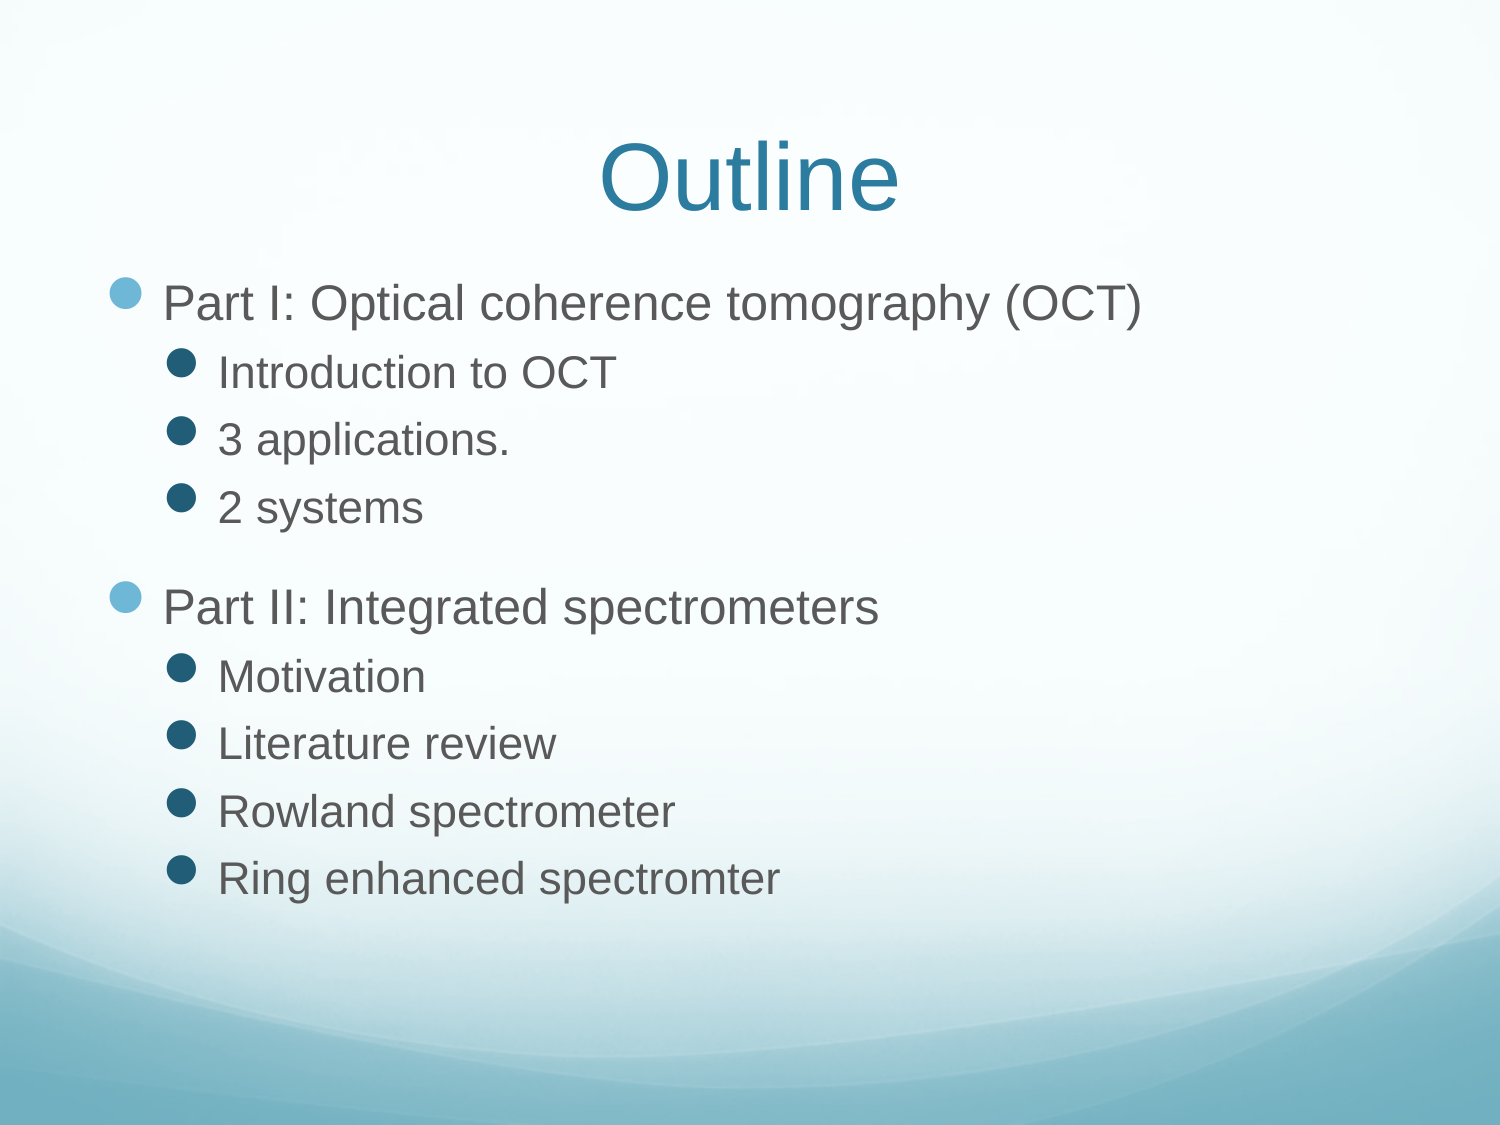

# Outline
Part I: Optical coherence tomography (OCT)
Introduction to OCT
3 applications.
2 systems
Part II: Integrated spectrometers
Motivation
Literature review
Rowland spectrometer
Ring enhanced spectromter